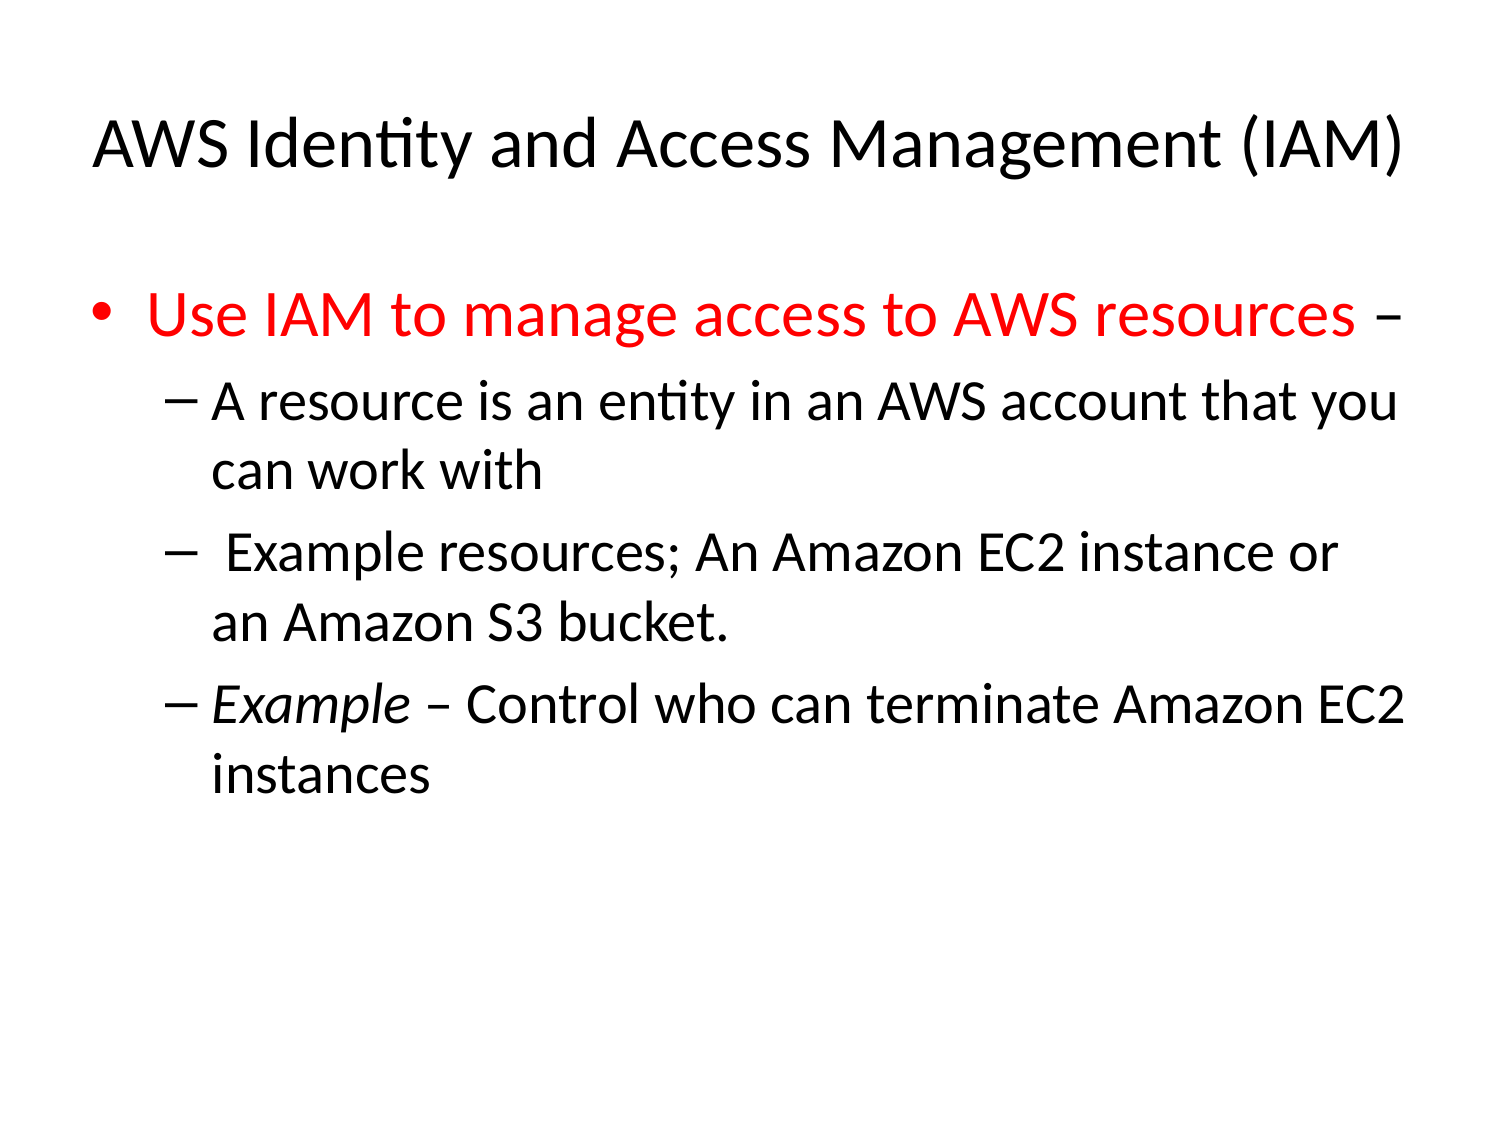

# AWS Identity and Access Management (IAM)
Use IAM to manage access to AWS resources –
A resource is an entity in an AWS account that you can work with
 Example resources; An Amazon EC2 instance or an Amazon S3 bucket.
Example – Control who can terminate Amazon EC2 instances